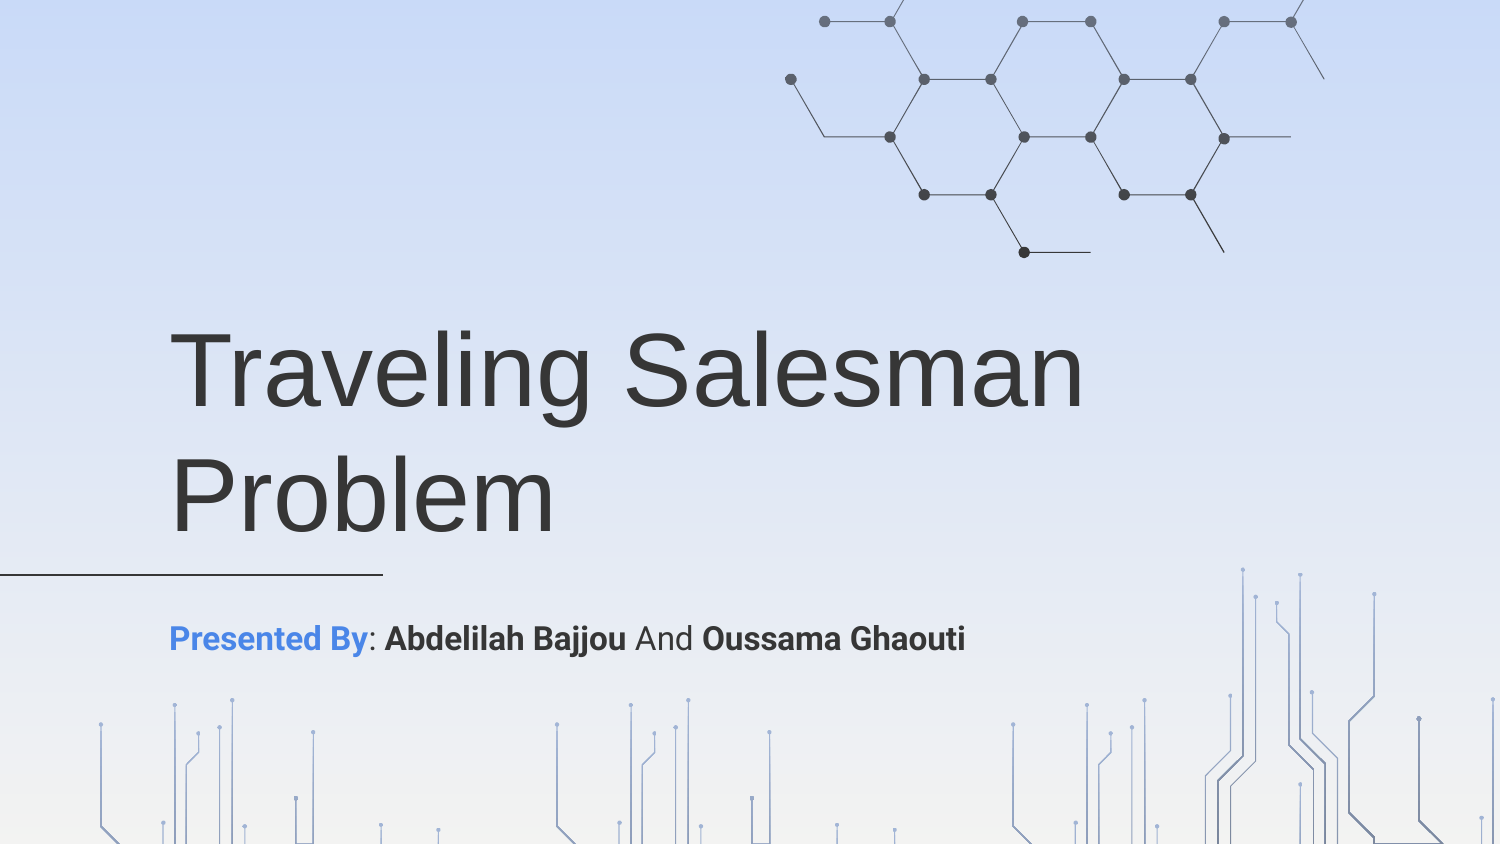

# Traveling Salesman Problem
Presented By: Abdelilah Bajjou And Oussama Ghaouti